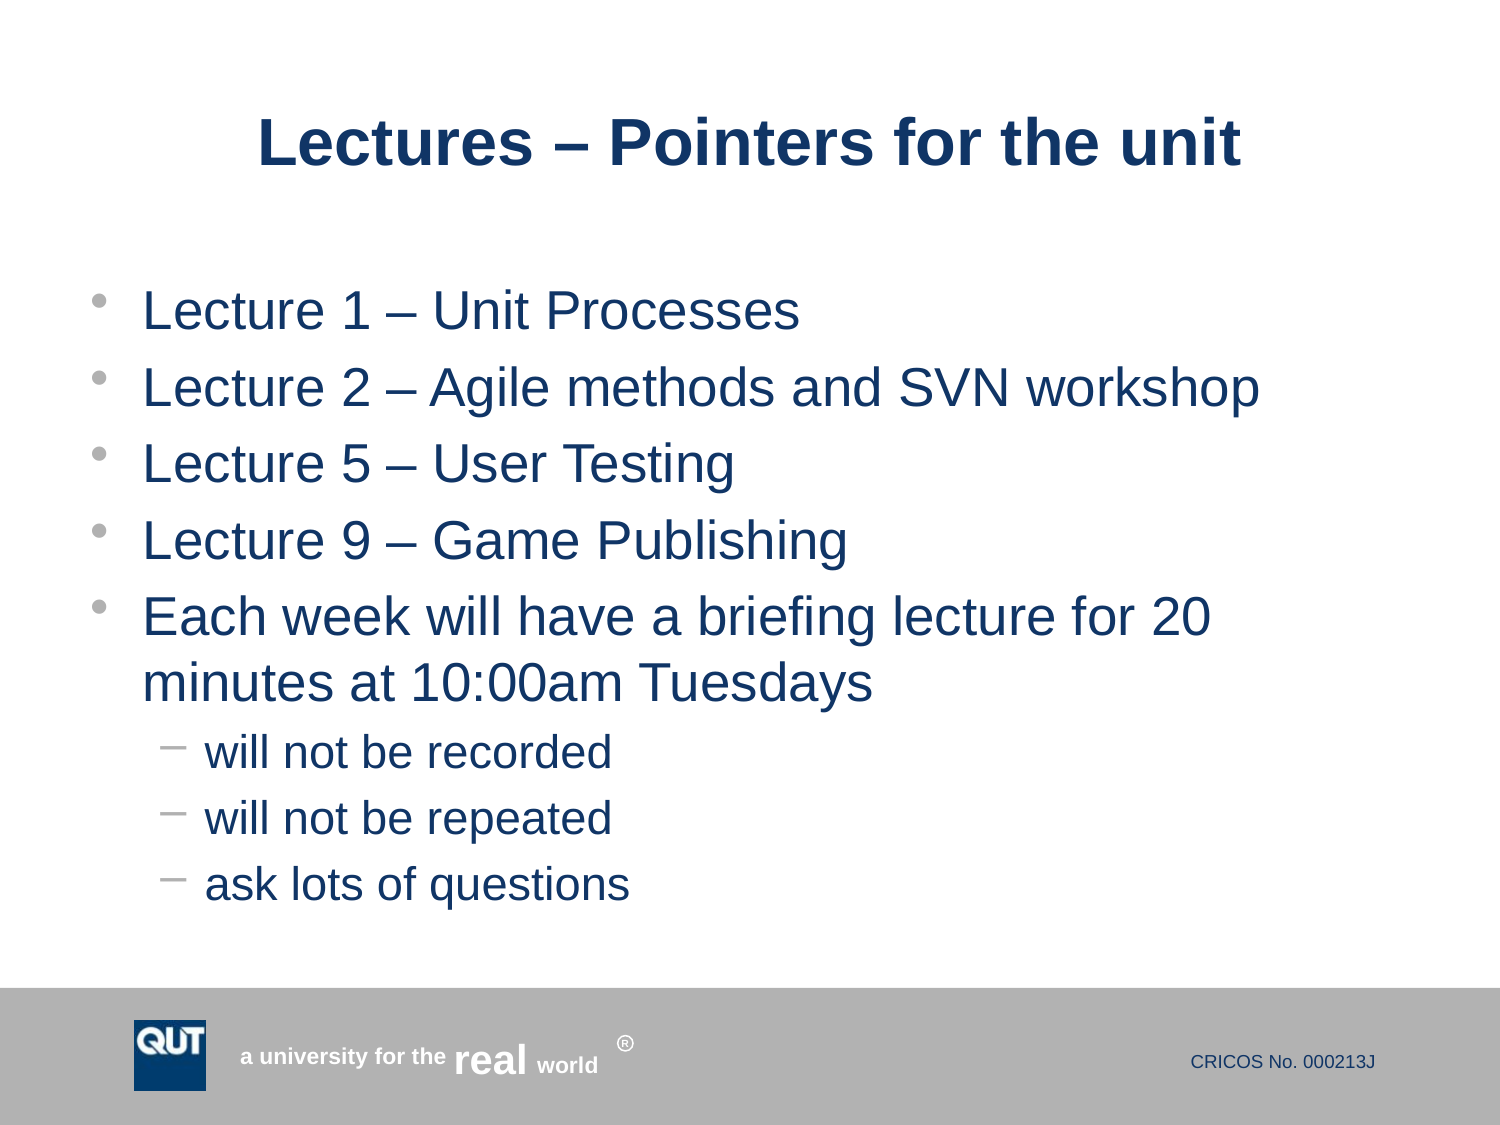

# Lectures – Pointers for the unit
Lecture 1 – Unit Processes
Lecture 2 – Agile methods and SVN workshop
Lecture 5 – User Testing
Lecture 9 – Game Publishing
Each week will have a briefing lecture for 20 minutes at 10:00am Tuesdays
will not be recorded
will not be repeated
ask lots of questions